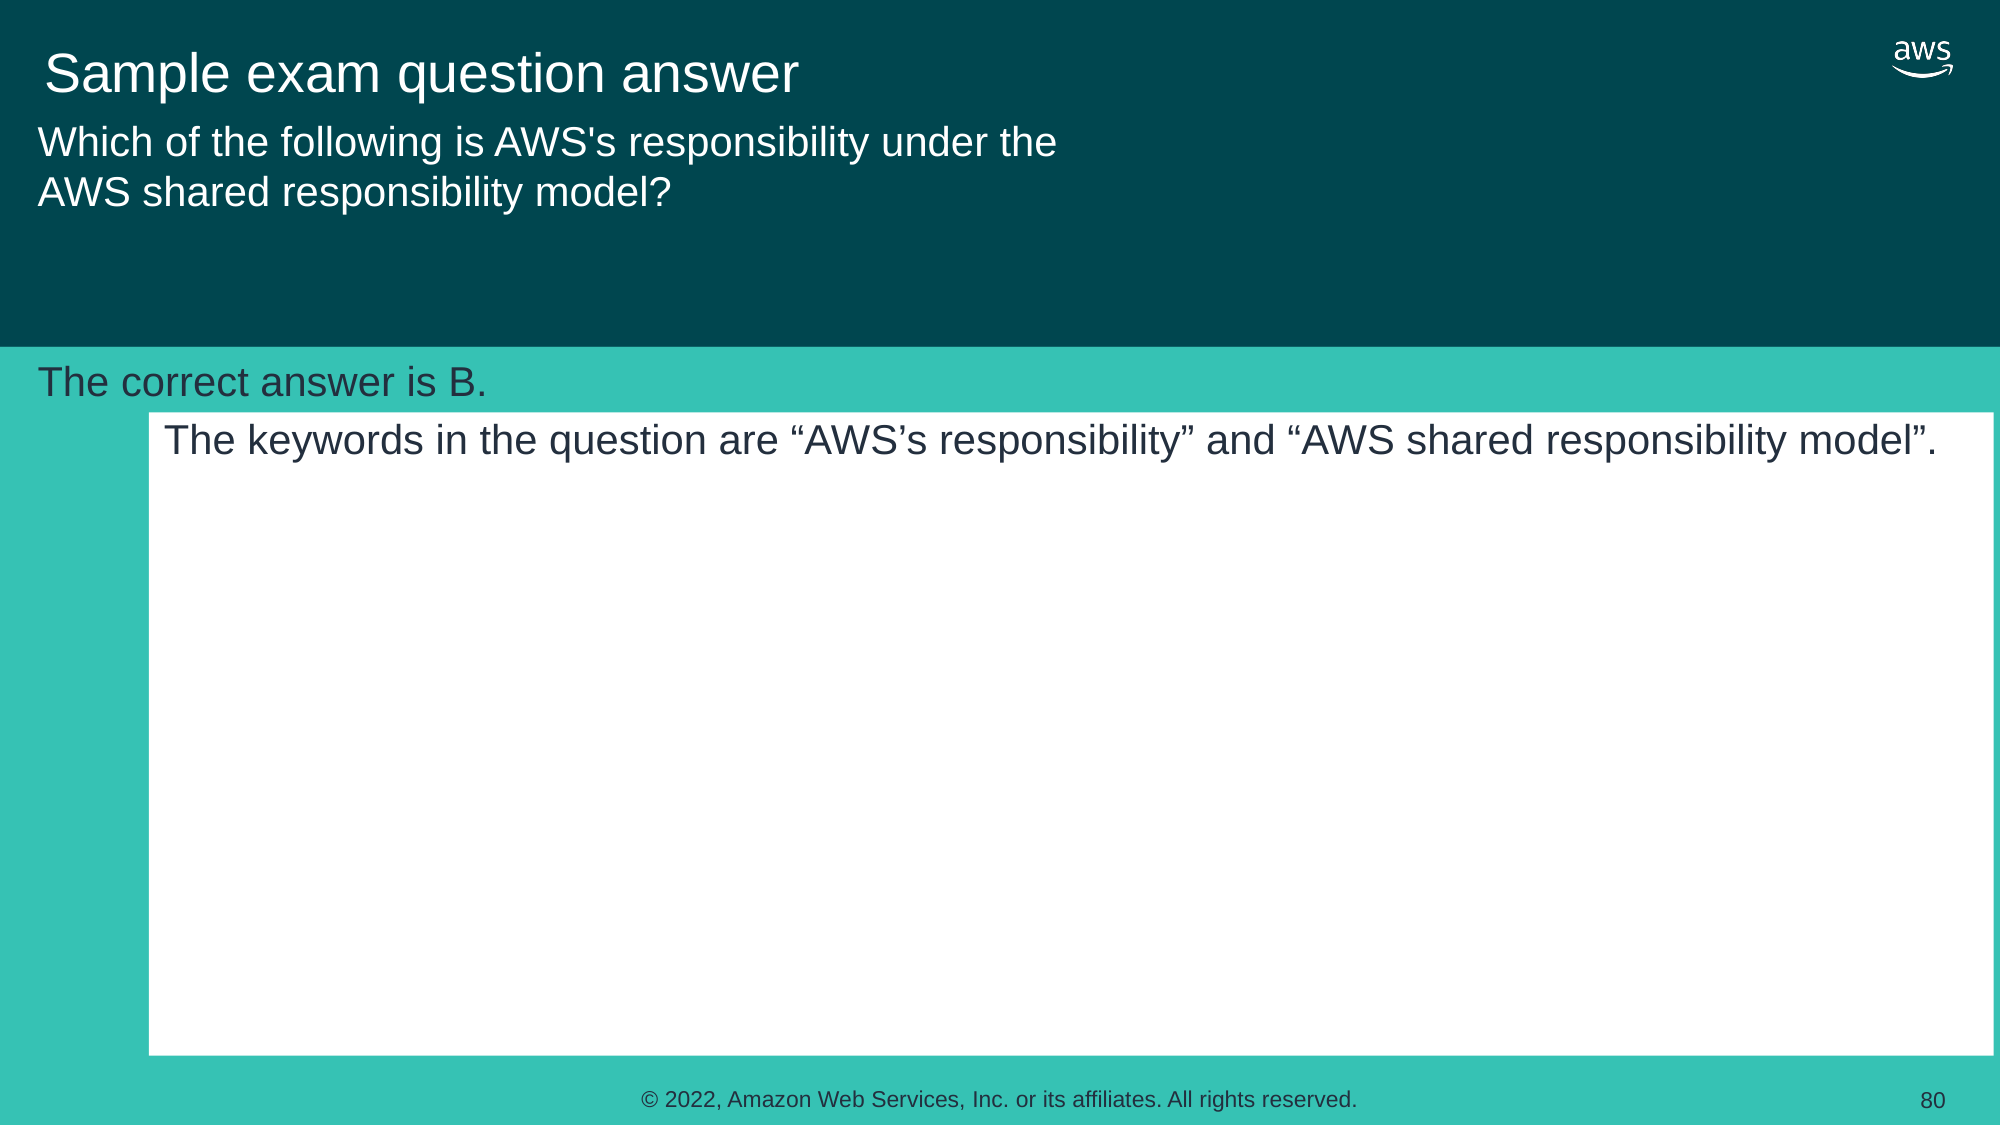

# Sample exam question answer
Which of the following is AWS's responsibility under the
AWS shared responsibility model?
The correct answer is B.
The keywords in the question are “AWS’s responsibility” and “AWS shared responsibility model”.

80